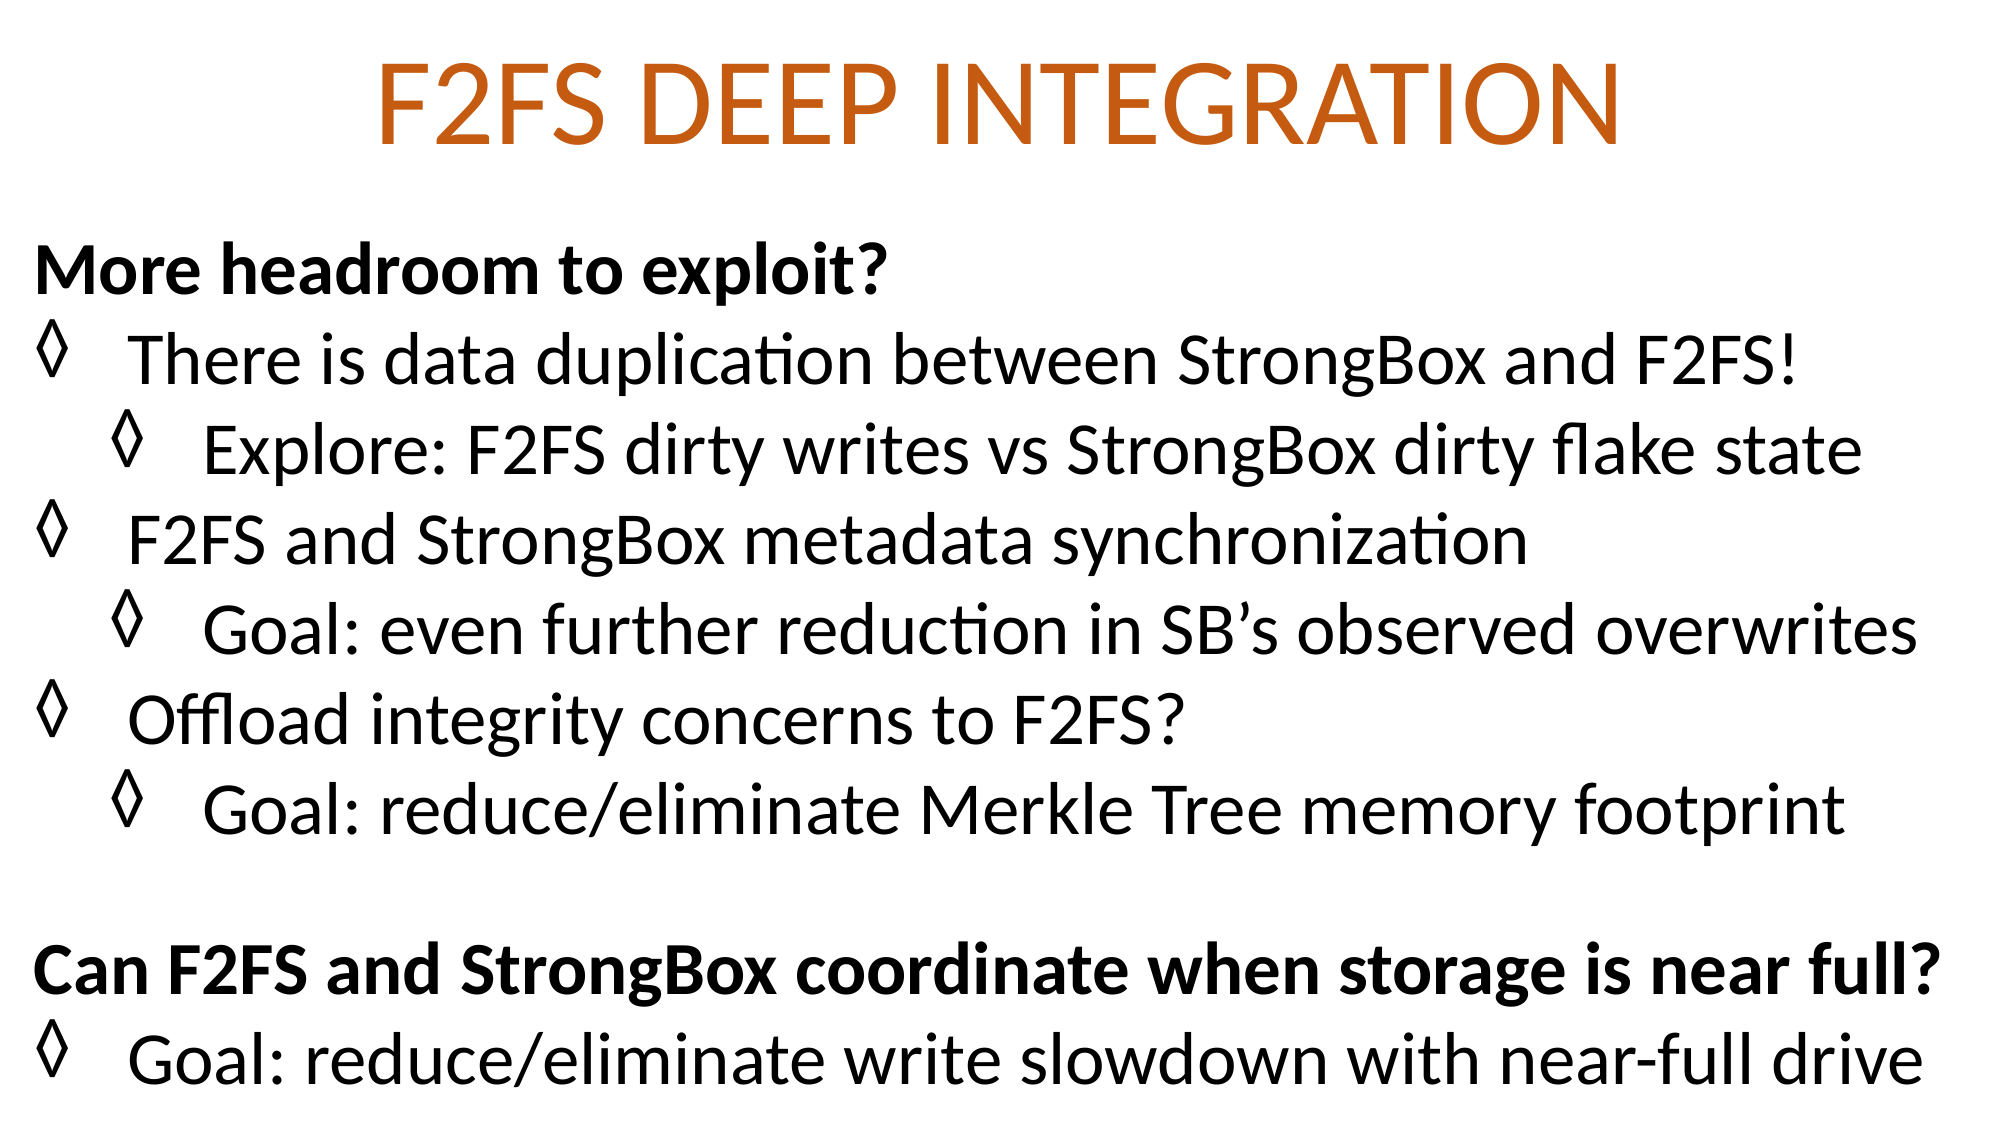

F2FS Deep Integration
More headroom to exploit?
There is data duplication between StrongBox and F2FS!
Explore: F2FS dirty writes vs StrongBox dirty flake state
F2FS and StrongBox metadata synchronization
Goal: even further reduction in SB’s observed overwrites
Offload integrity concerns to F2FS?
Goal: reduce/eliminate Merkle Tree memory footprint
Can F2FS and StrongBox coordinate when storage is near full?
Goal: reduce/eliminate write slowdown with near-full drive